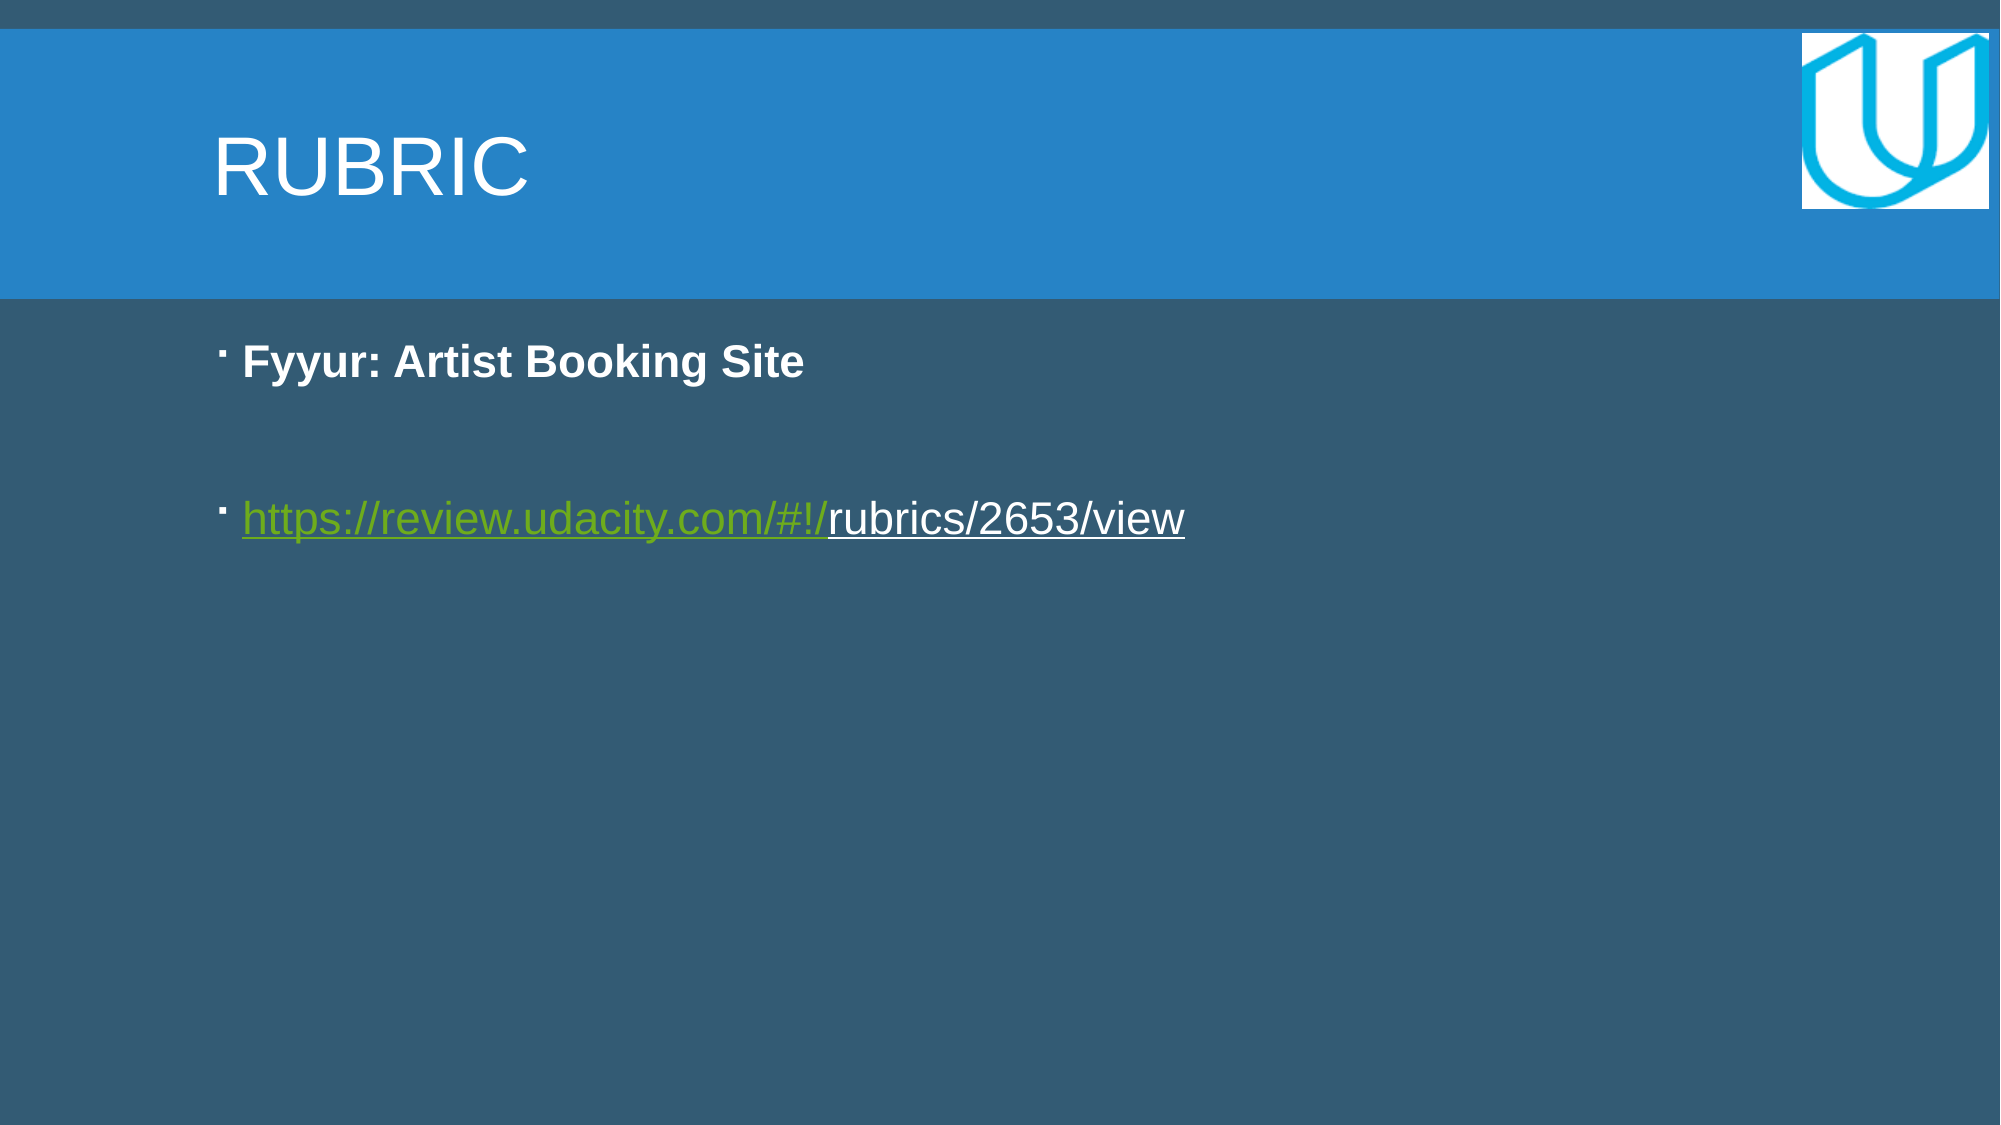

# Rubric
Fyyur: Artist Booking Site

https://review.udacity.com/#!/rubrics/2653/view